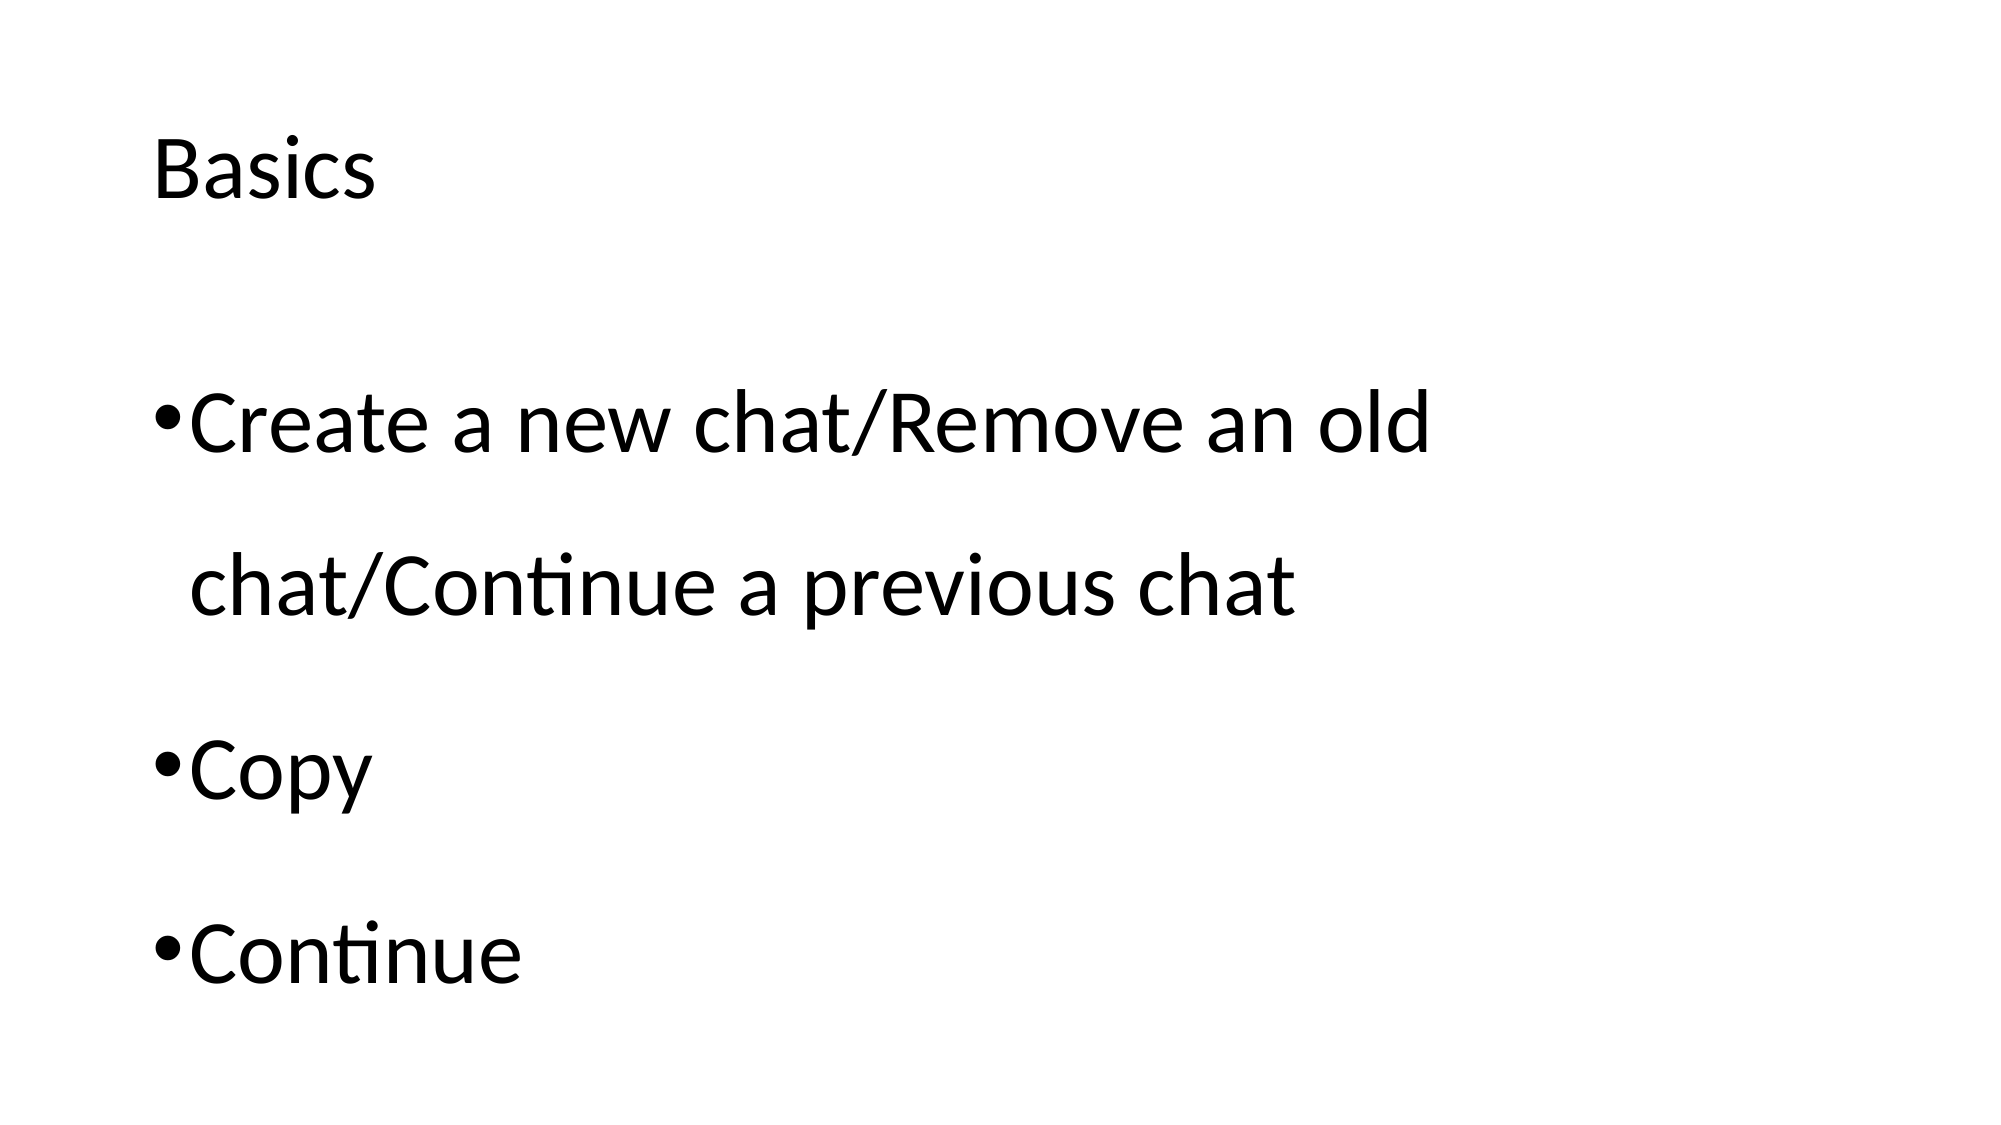

# Basics
Create a new chat/Remove an old chat/Continue a previous chat
Copy
Continue